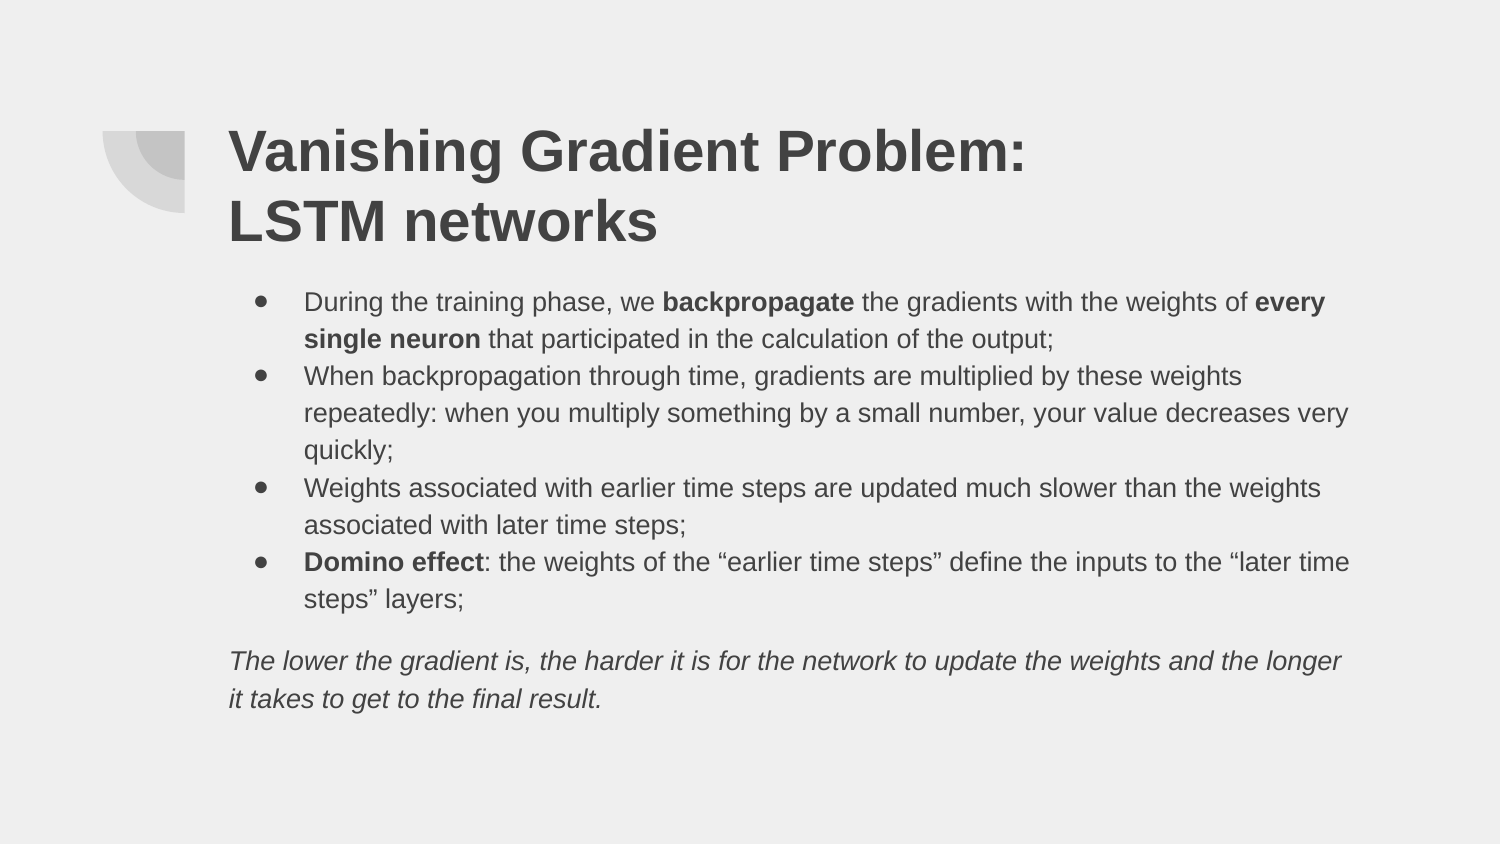

# Vanishing Gradient Problem:
LSTM networks
During the training phase, we backpropagate the gradients with the weights of every single neuron that participated in the calculation of the output;
When backpropagation through time, gradients are multiplied by these weights repeatedly: when you multiply something by a small number, your value decreases very quickly;
Weights associated with earlier time steps are updated much slower than the weights associated with later time steps;
Domino effect: the weights of the “earlier time steps” define the inputs to the “later time steps” layers;
The lower the gradient is, the harder it is for the network to update the weights and the longer it takes to get to the final result.